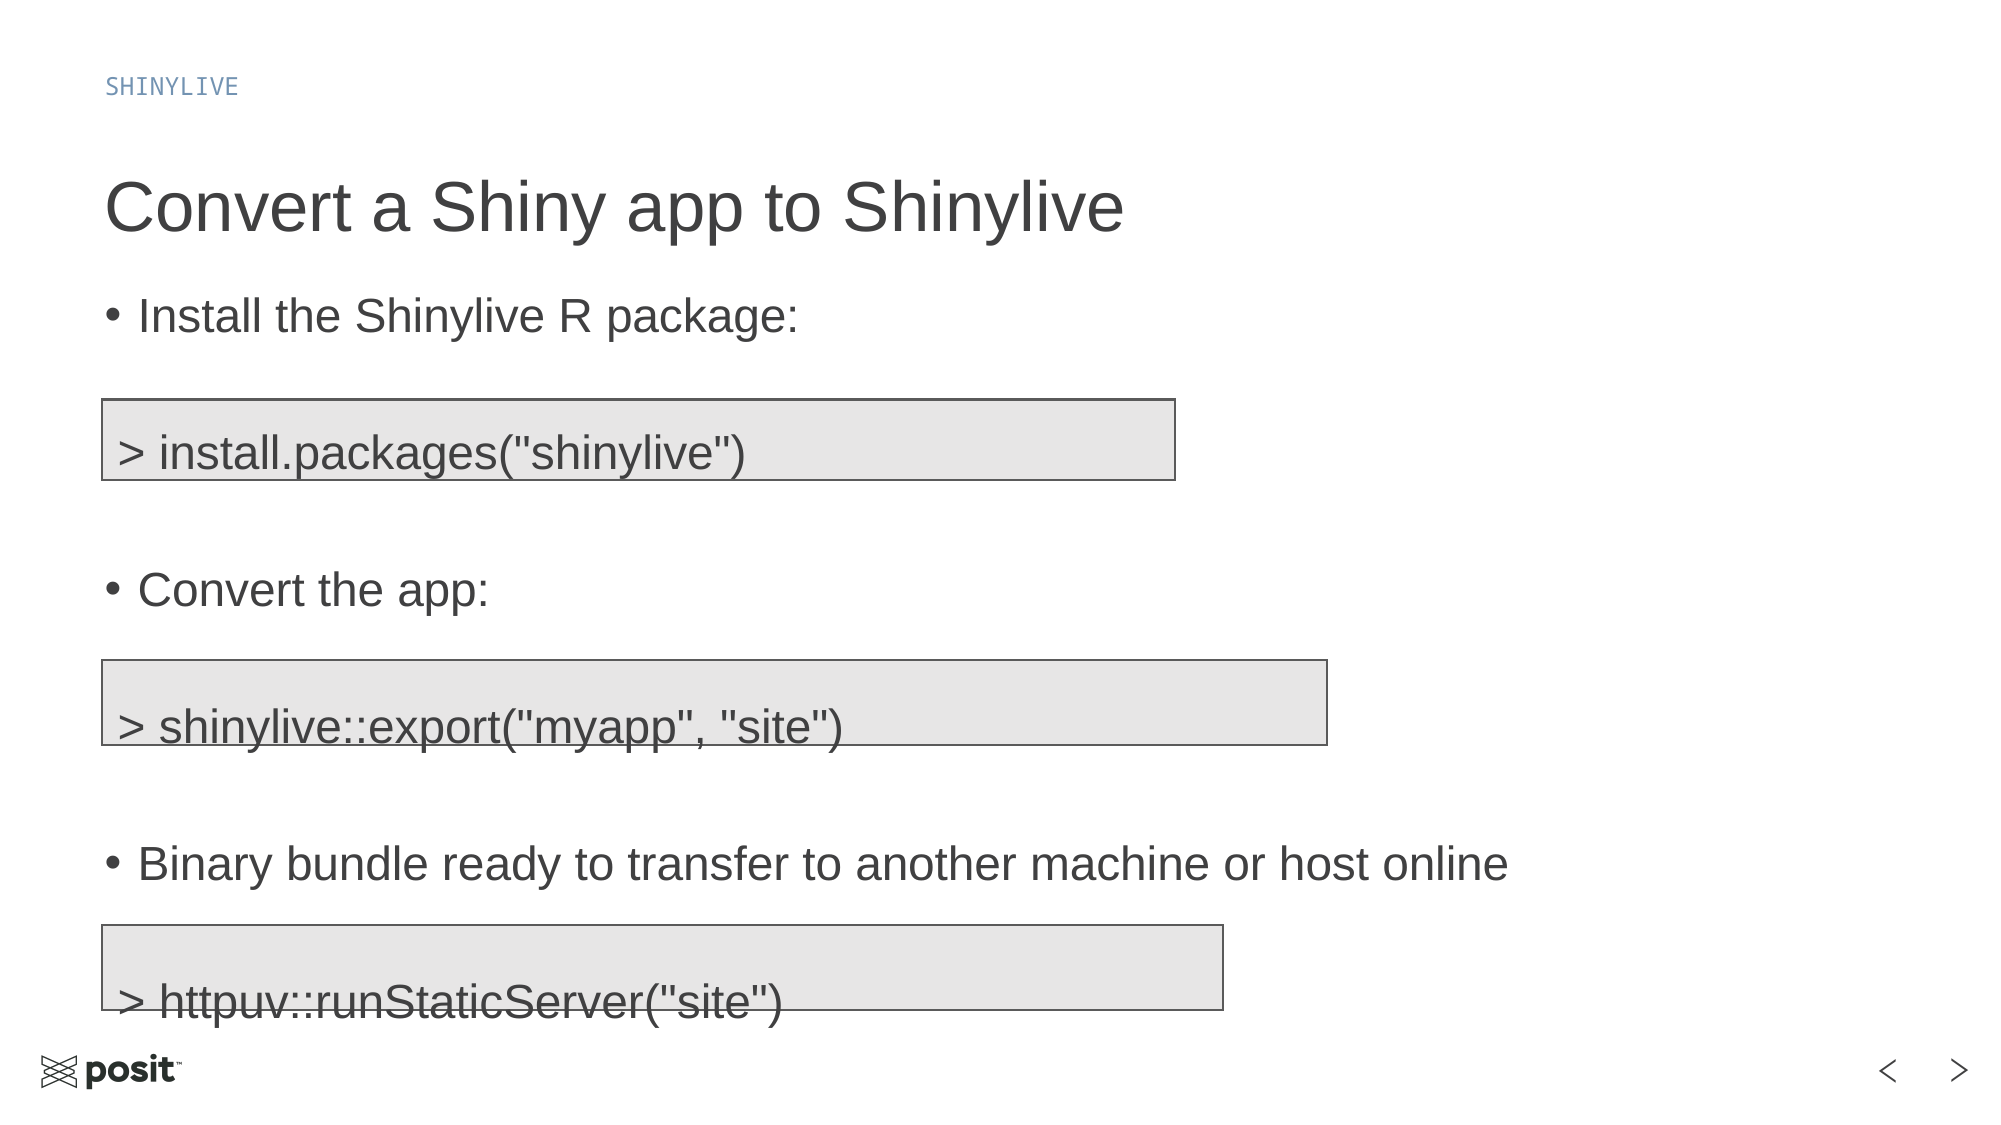

SHINYLIVE
# Convert a Shiny app to Shinylive
Install the Shinylive R package:

 > install.packages("shinylive")

Convert the app:

 > shinylive::export("myapp", "site")

Binary bundle ready to transfer to another machine or host online

 > httpuv::runStaticServer("site")